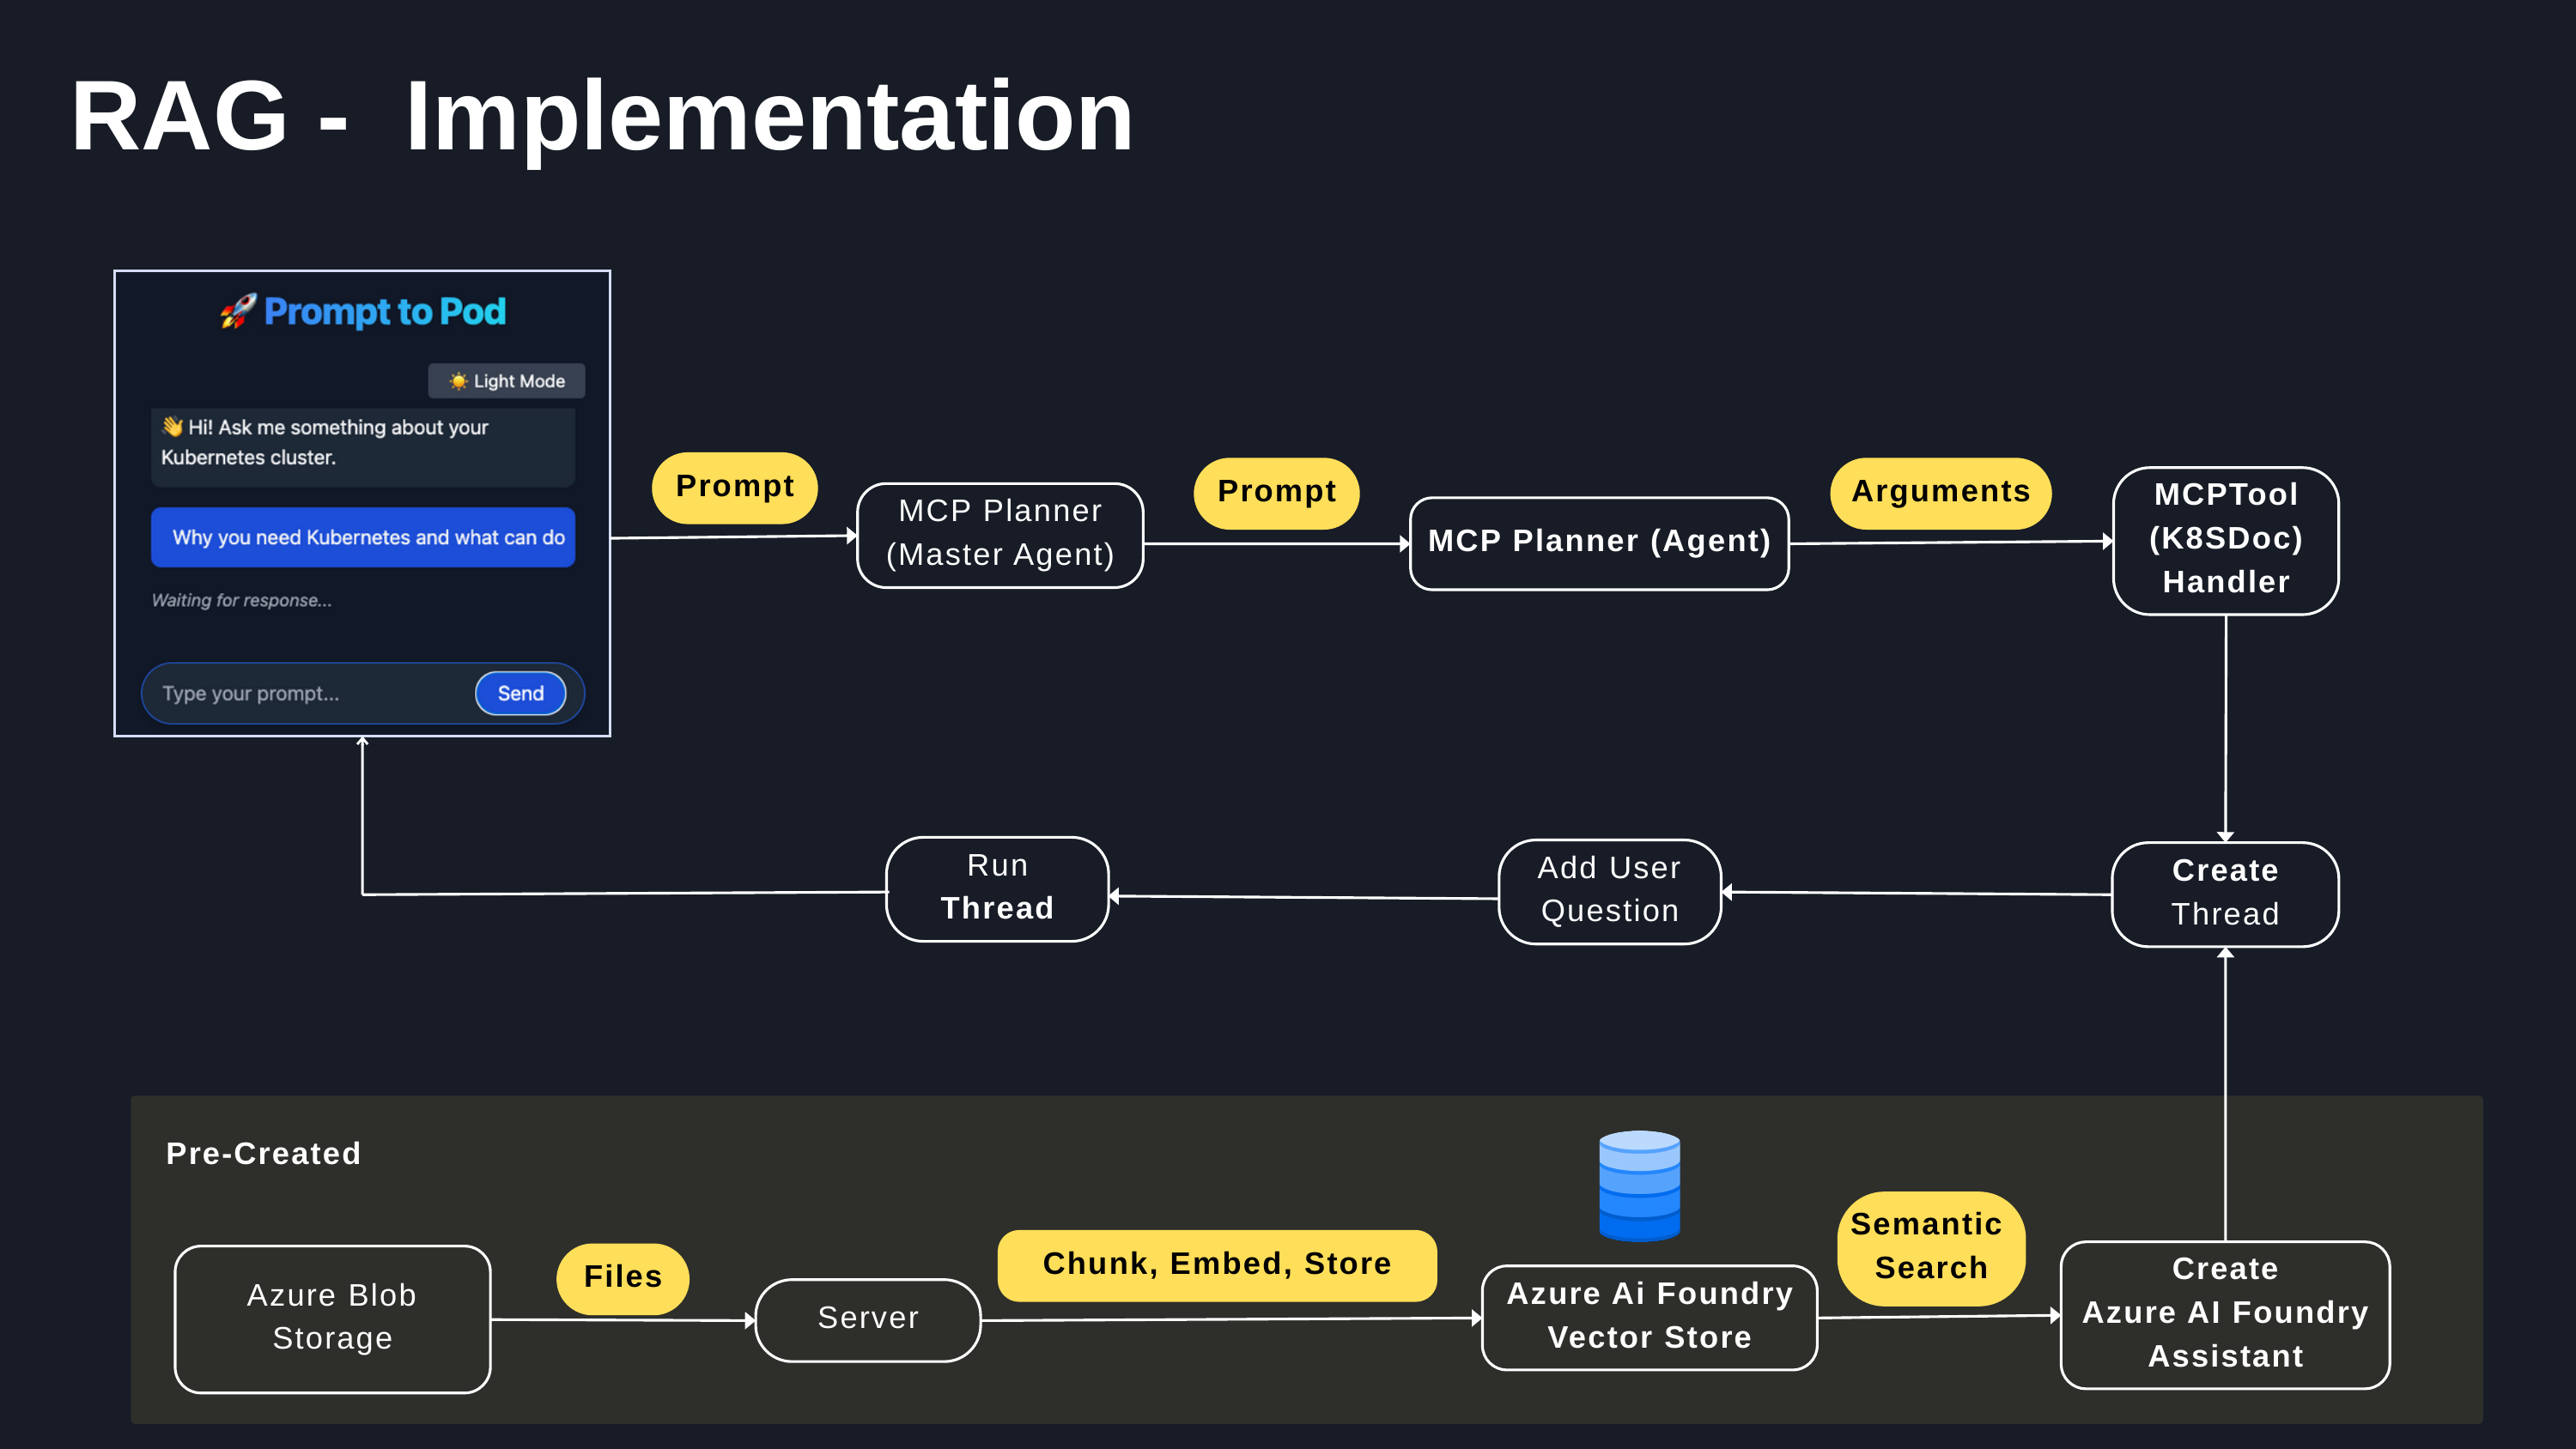

RAG -  Implementation

Prompt

Prompt

Arguments

MCPTool
(K8SDoc)
Handler

MCP Planner
(Master Agent)

MCP Planner (Agent)

Run
Thread

Add User Question

Create
Thread

Pre-Created

Semantic
Search

Chunk, Embed, Store

Create
Azure AI Foundry
Assistant

Azure Blob Storage

Files

Azure Ai Foundry
Vector Store

Server